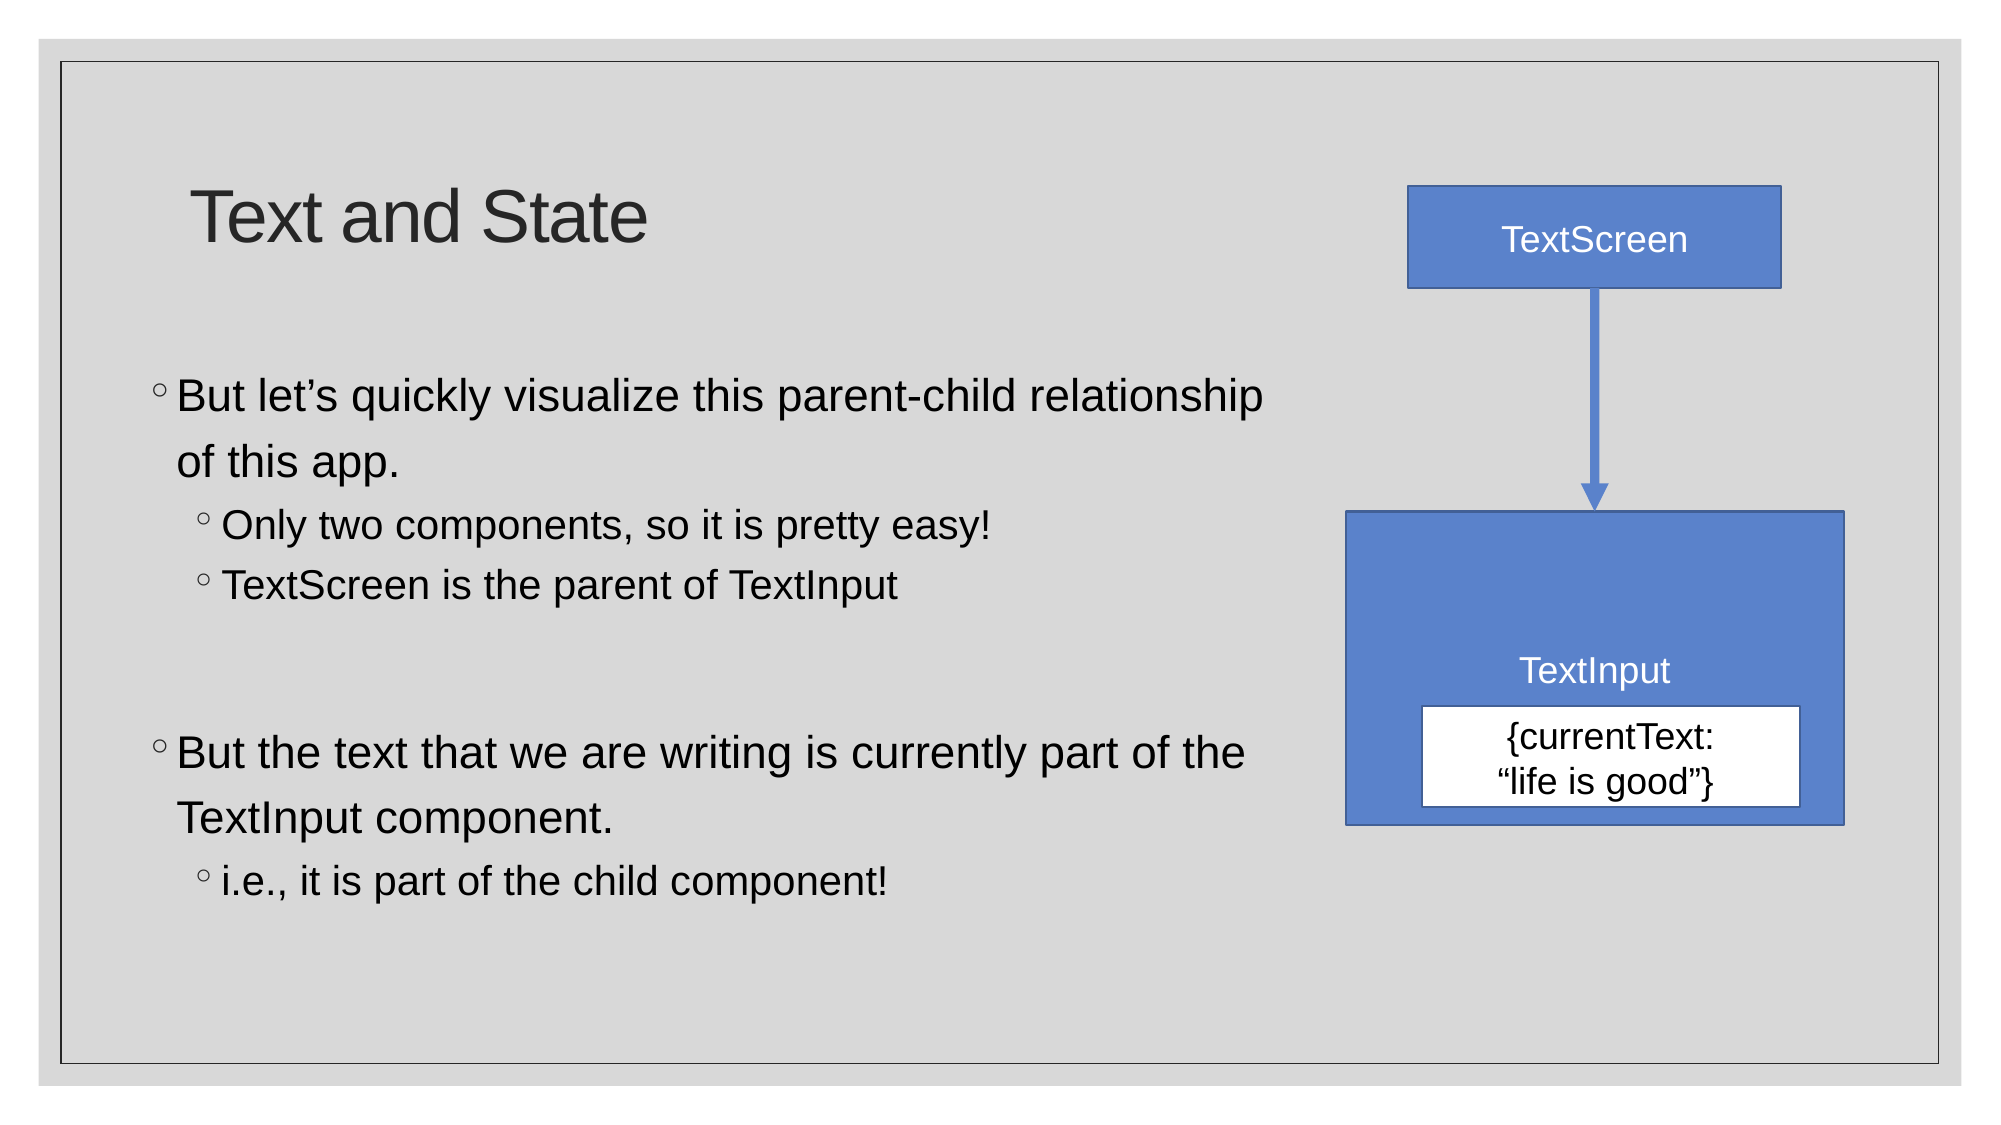

# Text and State
TextScreen
But let’s quickly visualize this parent-child relationship of this app.
Only two components, so it is pretty easy!
TextScreen is the parent of TextInput

But the text that we are writing is currently part of the TextInput component.
i.e., it is part of the child component!
TextInput
{currentText:
“life is good”}